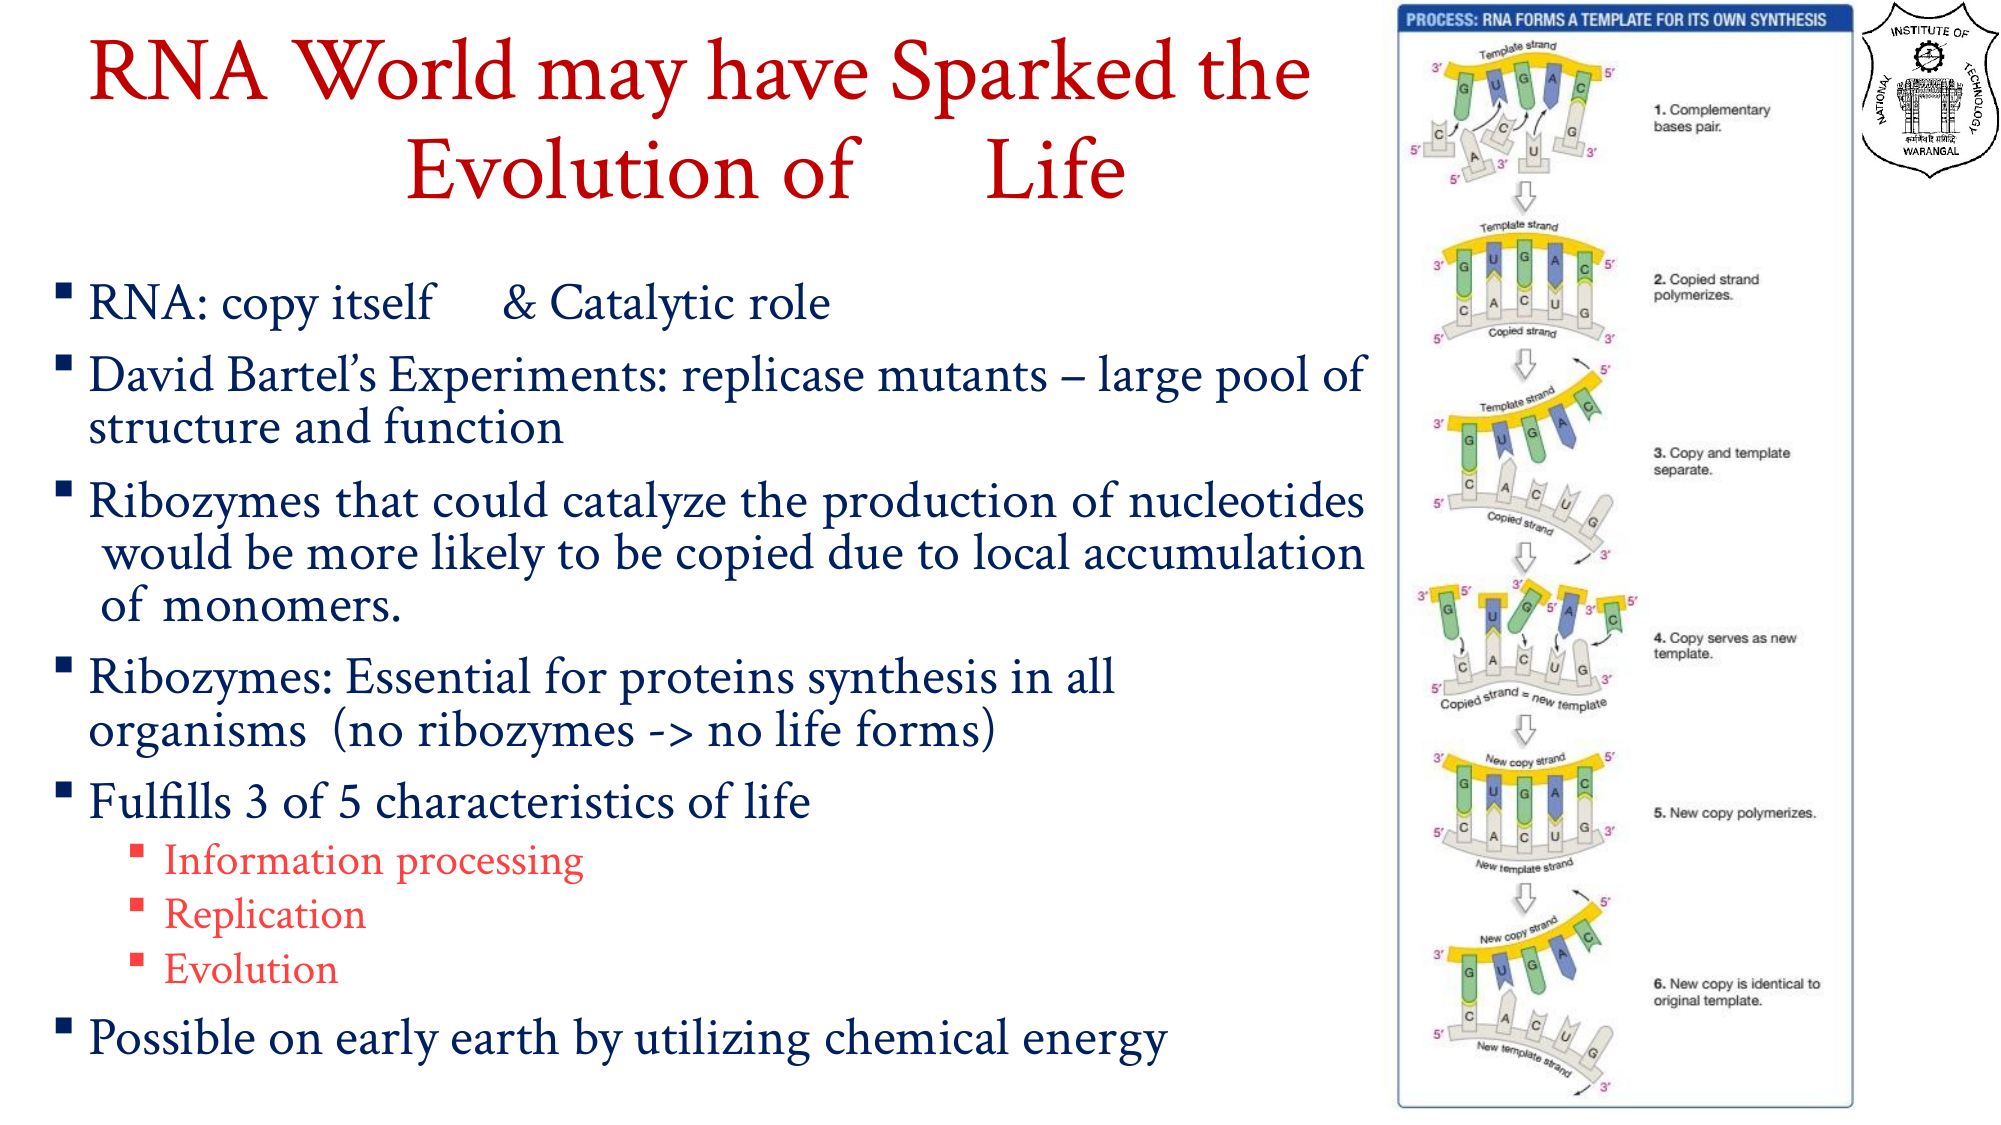

# RNA World may have Sparked the  Evolution of	Life
RNA: copy itself	& Catalytic role
David Bartel’s Experiments: replicase mutants – large pool of  structure and function
Ribozymes that could catalyze the production of nucleotides  would be more likely to be copied due to local accumulation  of monomers.
Ribozymes: Essential for proteins synthesis in all organisms  (no ribozymes -> no life forms)
Fulfills 3 of 5 characteristics of life
Information processing
Replication
Evolution
Possible on early earth by utilizing chemical energy